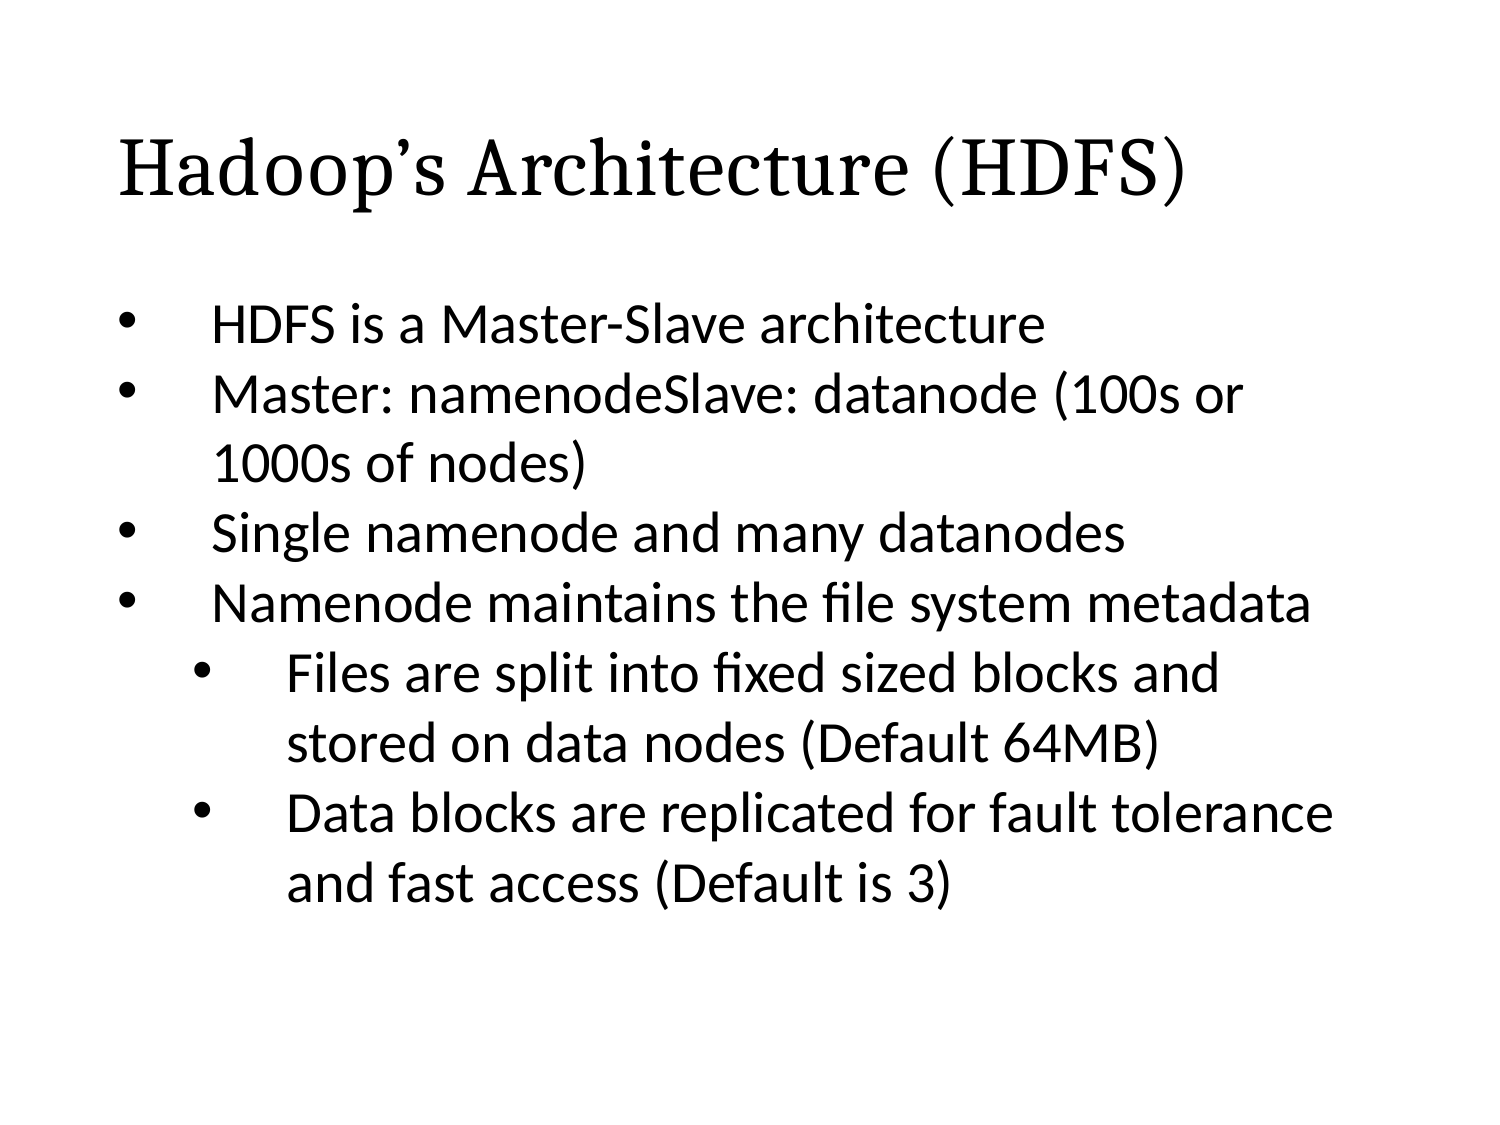

# Hadoop’s Architecture (HDFS)
HDFS is a Master-Slave architecture
Master: namenodeSlave: datanode (100s or 1000s of nodes)
Single namenode and many datanodes
Namenode maintains the file system metadata
Files are split into fixed sized blocks and stored on data nodes (Default 64MB)
Data blocks are replicated for fault tolerance and fast access (Default is 3)